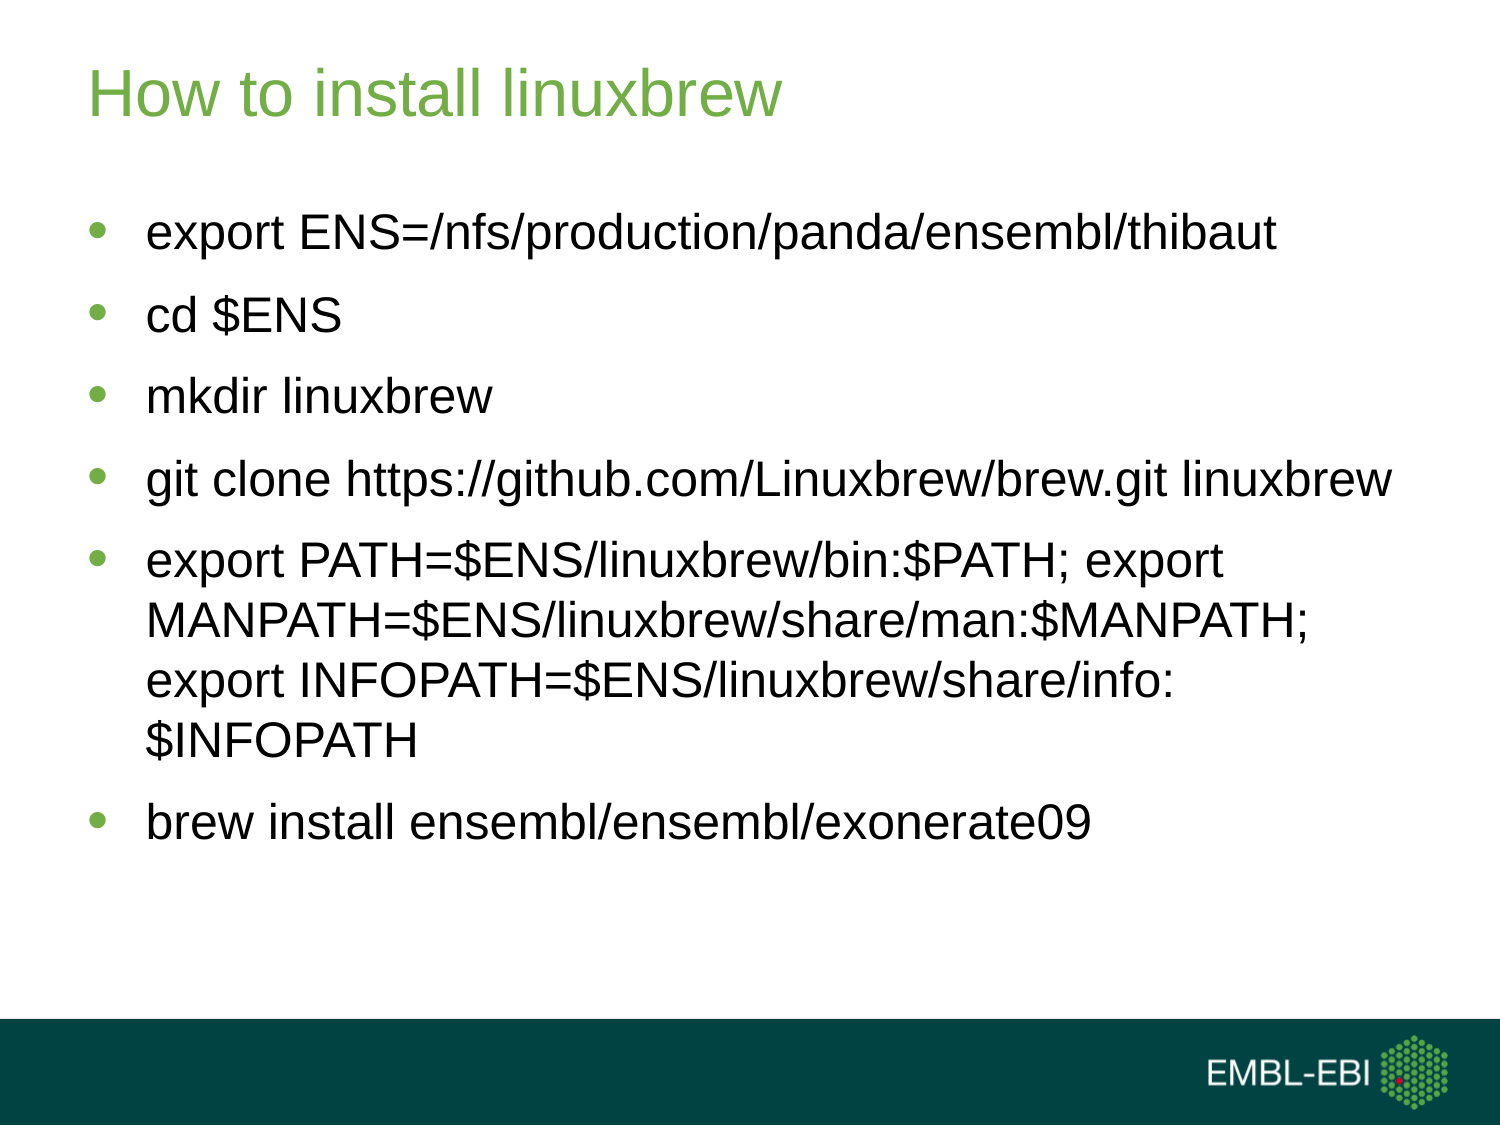

# How to install linuxbrew
export ENS=/nfs/production/panda/ensembl/thibaut
cd $ENS
mkdir linuxbrew
git clone https://github.com/Linuxbrew/brew.git linuxbrew
export PATH=$ENS/linuxbrew/bin:$PATH; export MANPATH=$ENS/linuxbrew/share/man:$MANPATH; export INFOPATH=$ENS/linuxbrew/share/info:$INFOPATH
brew install ensembl/ensembl/exonerate09